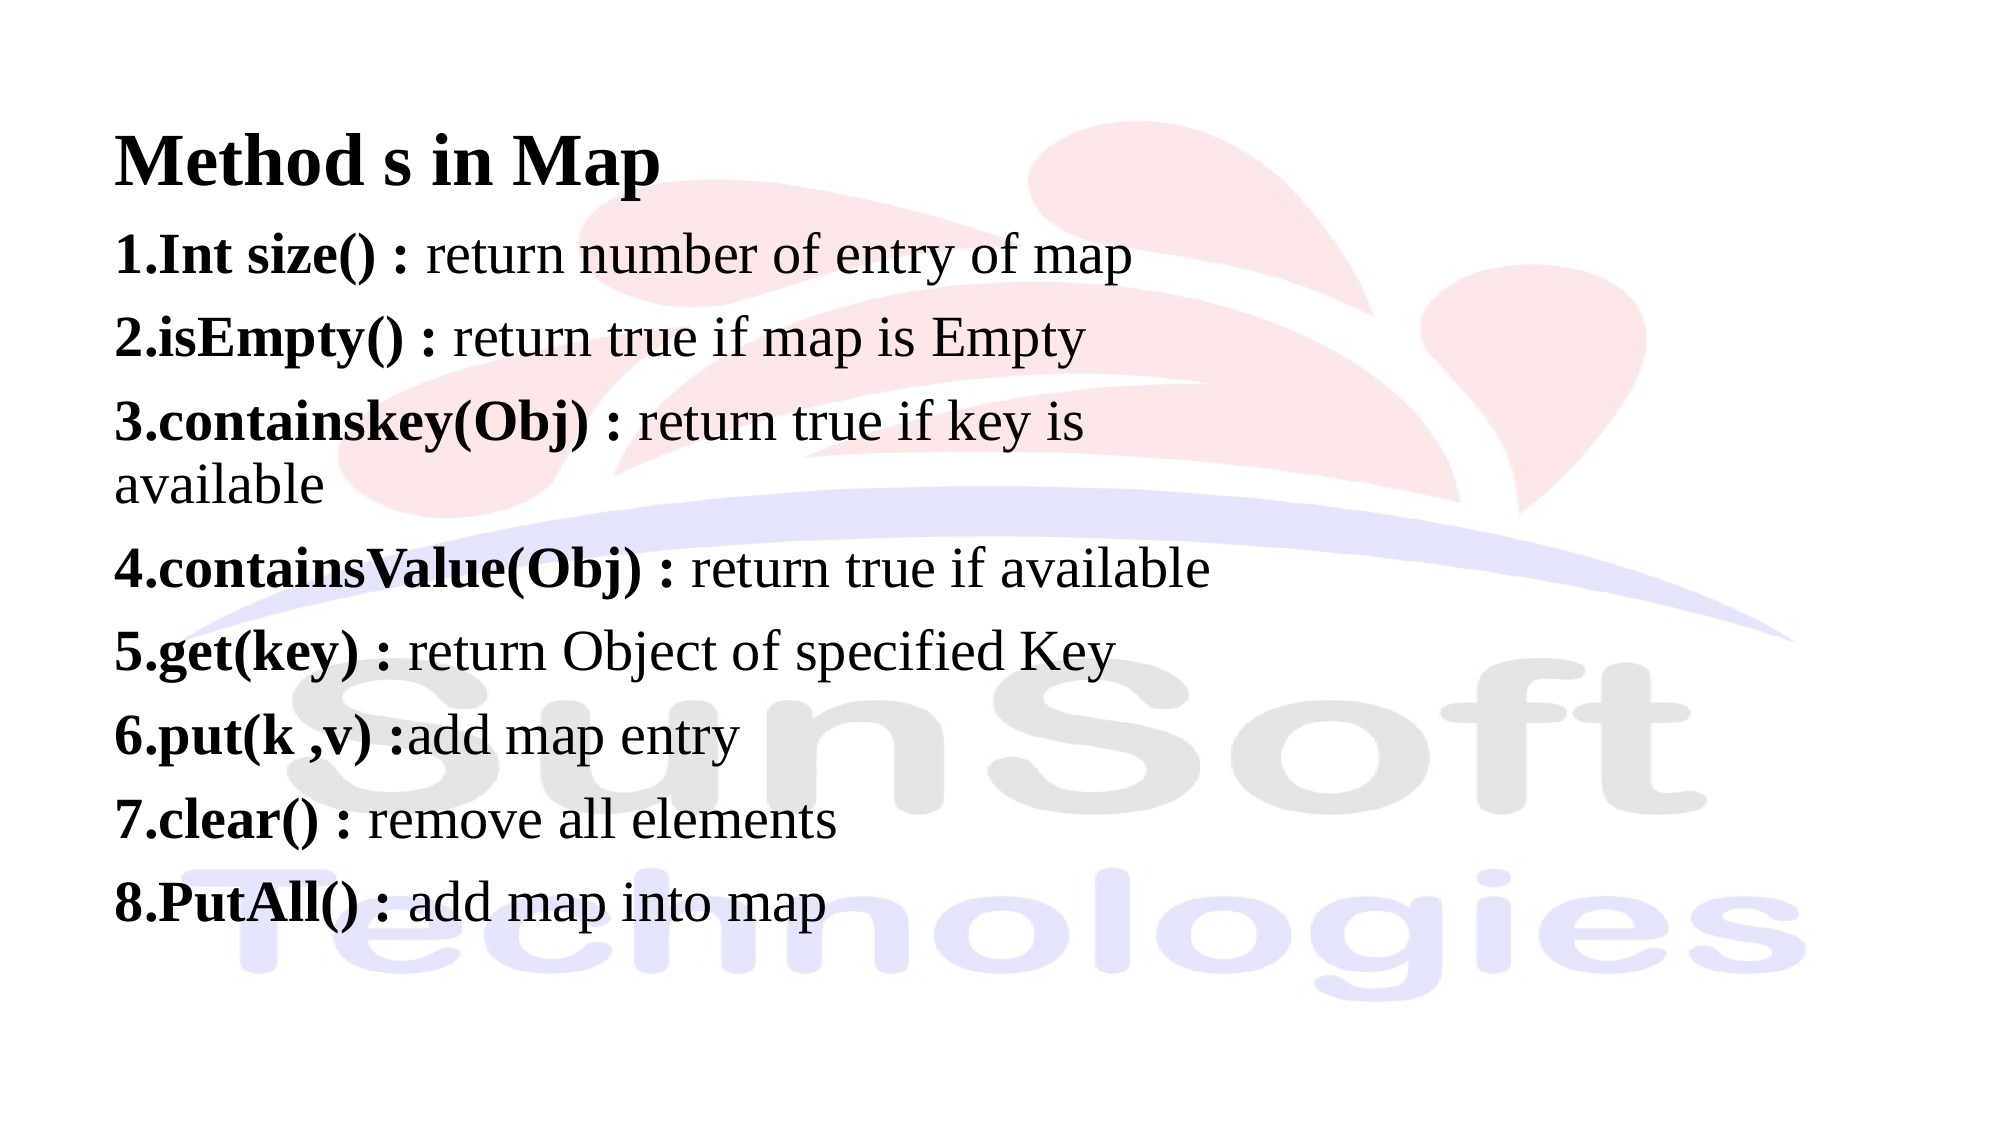

Method s in Map
1.Int size() : return number of entry of map
2.isEmpty() : return true if map is Empty
3.containskey(Obj) : return true if key is 					available
4.containsValue(Obj) : return true if available
5.get(key) : return Object of specified Key
6.put(k ,v) :add map entry
7.clear() : remove all elements
8.PutAll() : add map into map